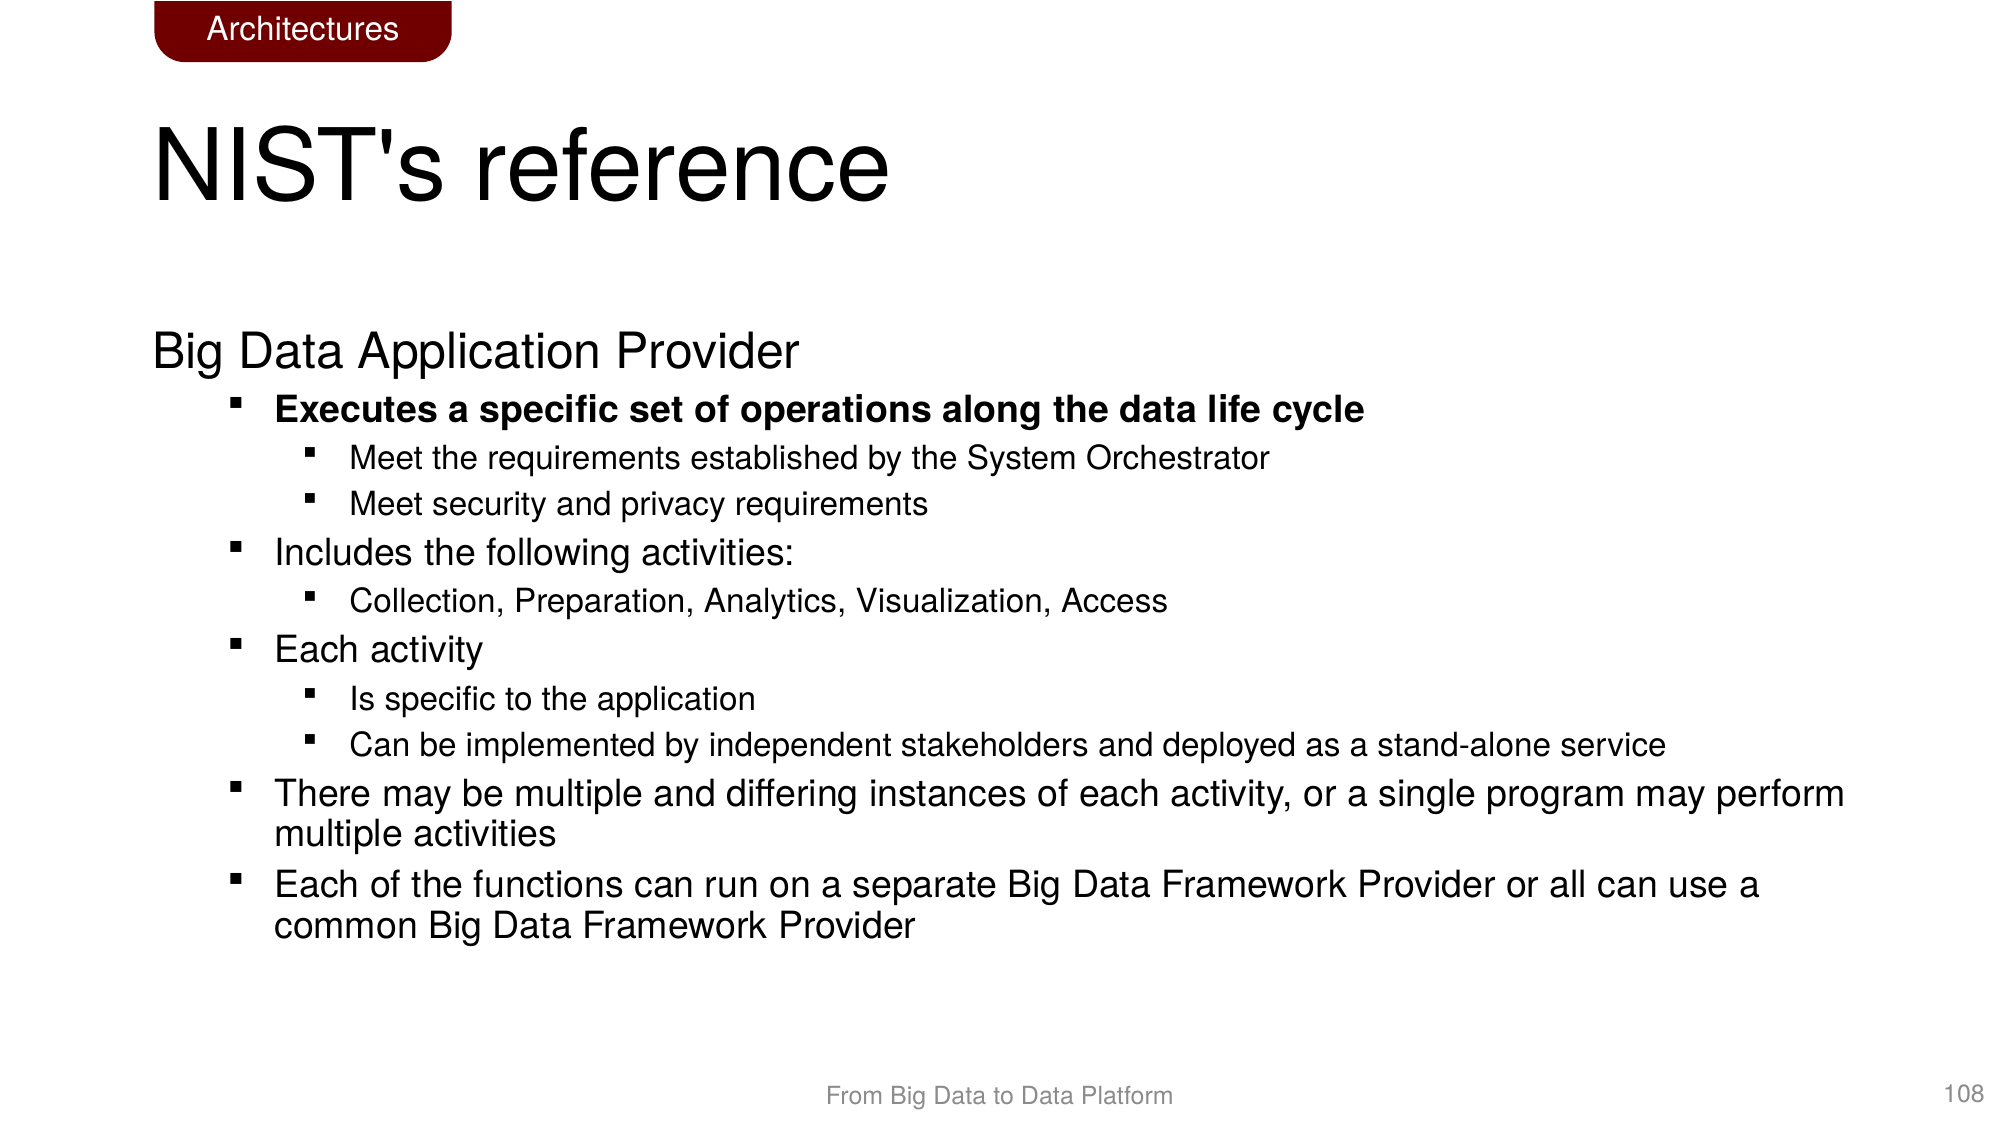

Architectures
# NIST's reference
Big Data Application Provider
Executes a specific set of operations along the data life cycle
Meet the requirements established by the System Orchestrator
Meet security and privacy requirements
Includes the following activities:
Collection, Preparation, Analytics, Visualization, Access
Each activity
Is specific to the application
Can be implemented by independent stakeholders and deployed as a stand-alone service
There may be multiple and differing instances of each activity, or a single program may perform multiple activities
Each of the functions can run on a separate Big Data Framework Provider or all can use a common Big Data Framework Provider
108